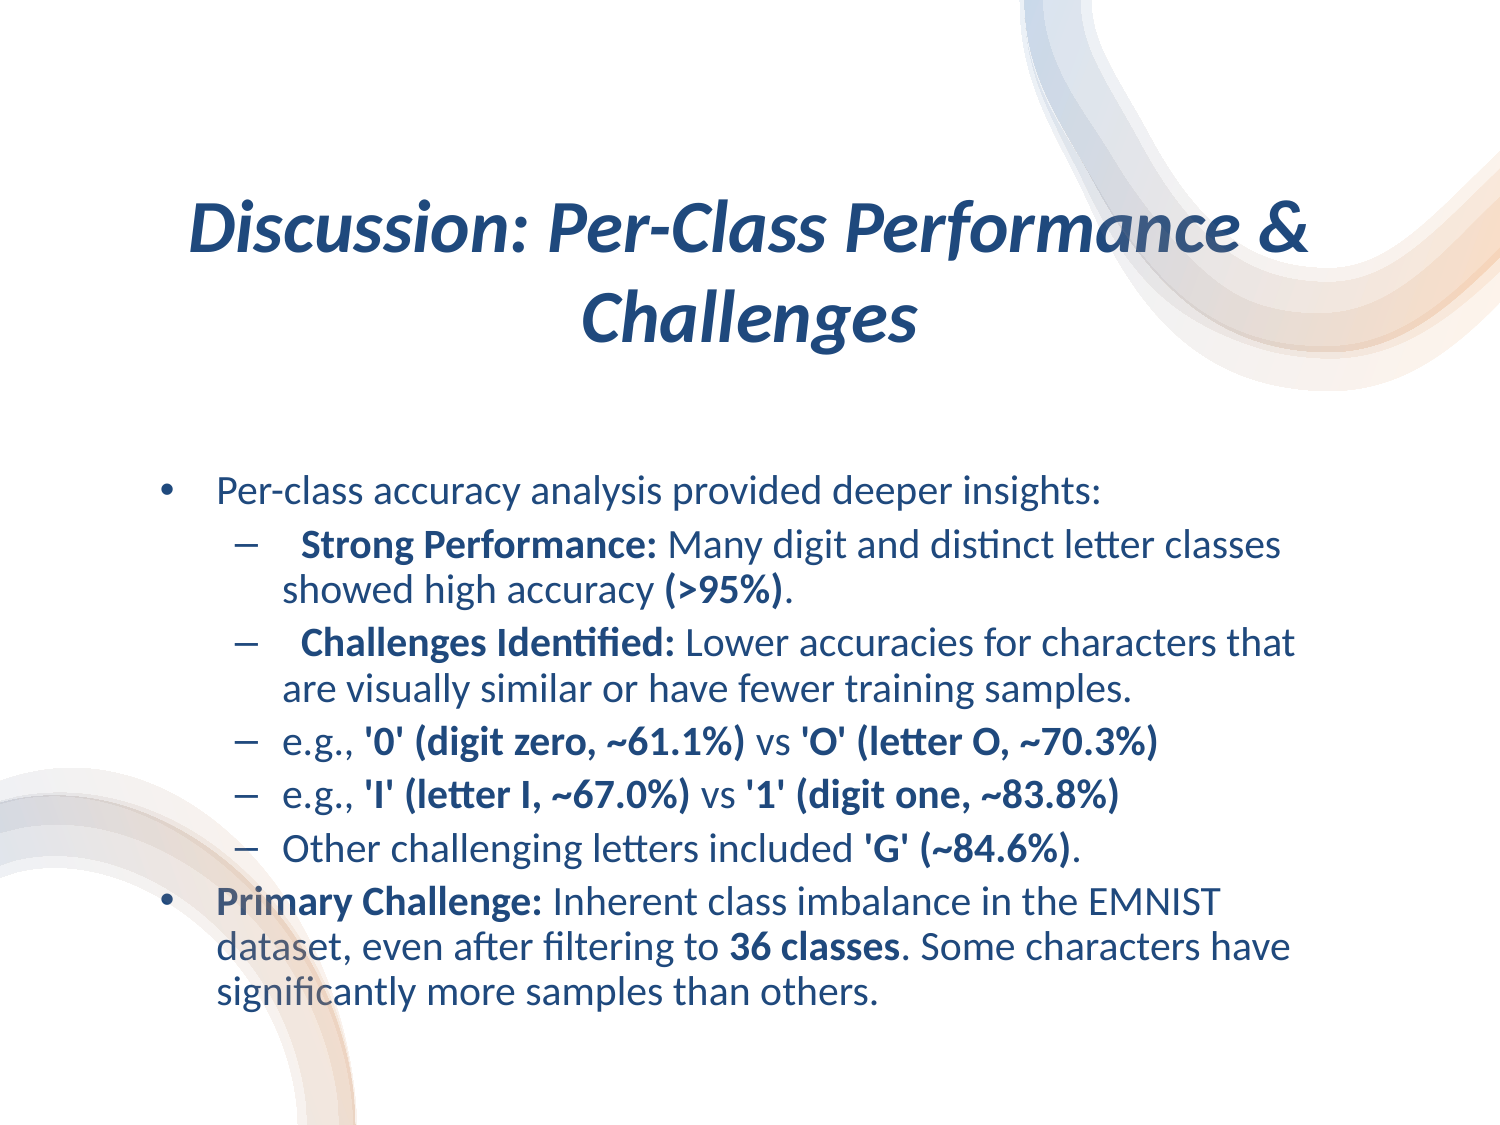

# Discussion: Per-Class Performance & Challenges

Per-class accuracy analysis provided deeper insights:
  Strong Performance: Many digit and distinct letter classes showed high accuracy (>95%).
  Challenges Identified: Lower accuracies for characters that are visually similar or have fewer training samples.
e.g., '0' (digit zero, ~61.1%) vs 'O' (letter O, ~70.3%)
e.g., 'I' (letter I, ~67.0%) vs '1' (digit one, ~83.8%)
Other challenging letters included 'G' (~84.6%).
Primary Challenge: Inherent class imbalance in the EMNIST dataset, even after filtering to 36 classes. Some characters have significantly more samples than others.